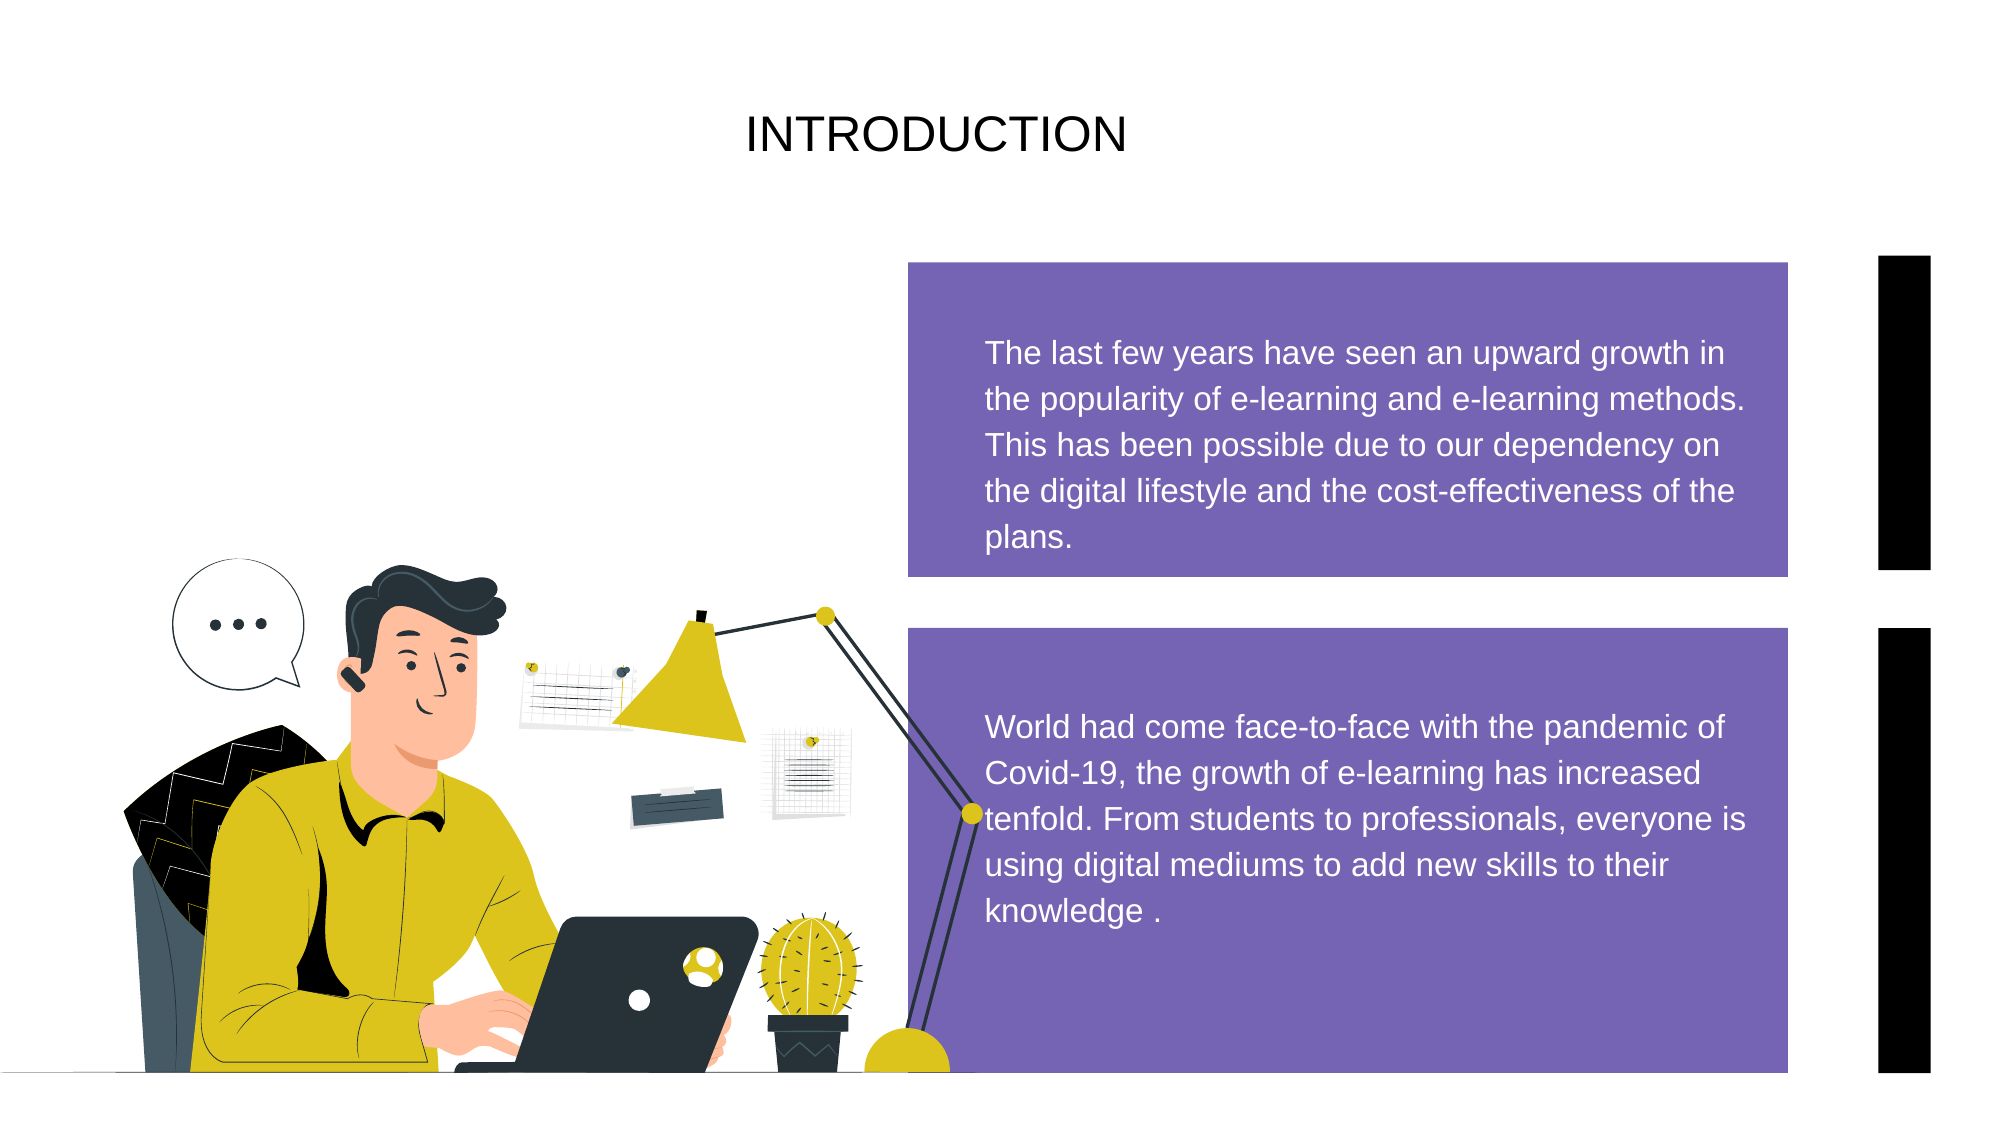

# INTRODUCTION

The last few years have seen an upward growth in the popularity of e-learning and e-learning methods. This has been possible due to our dependency on the digital lifestyle and the cost-effectiveness of the plans.

World had come face-to-face with the pandemic of Covid-19, the growth of e-learning has increased tenfold. From students to professionals, everyone is using digital mediums to add new skills to their knowledge .